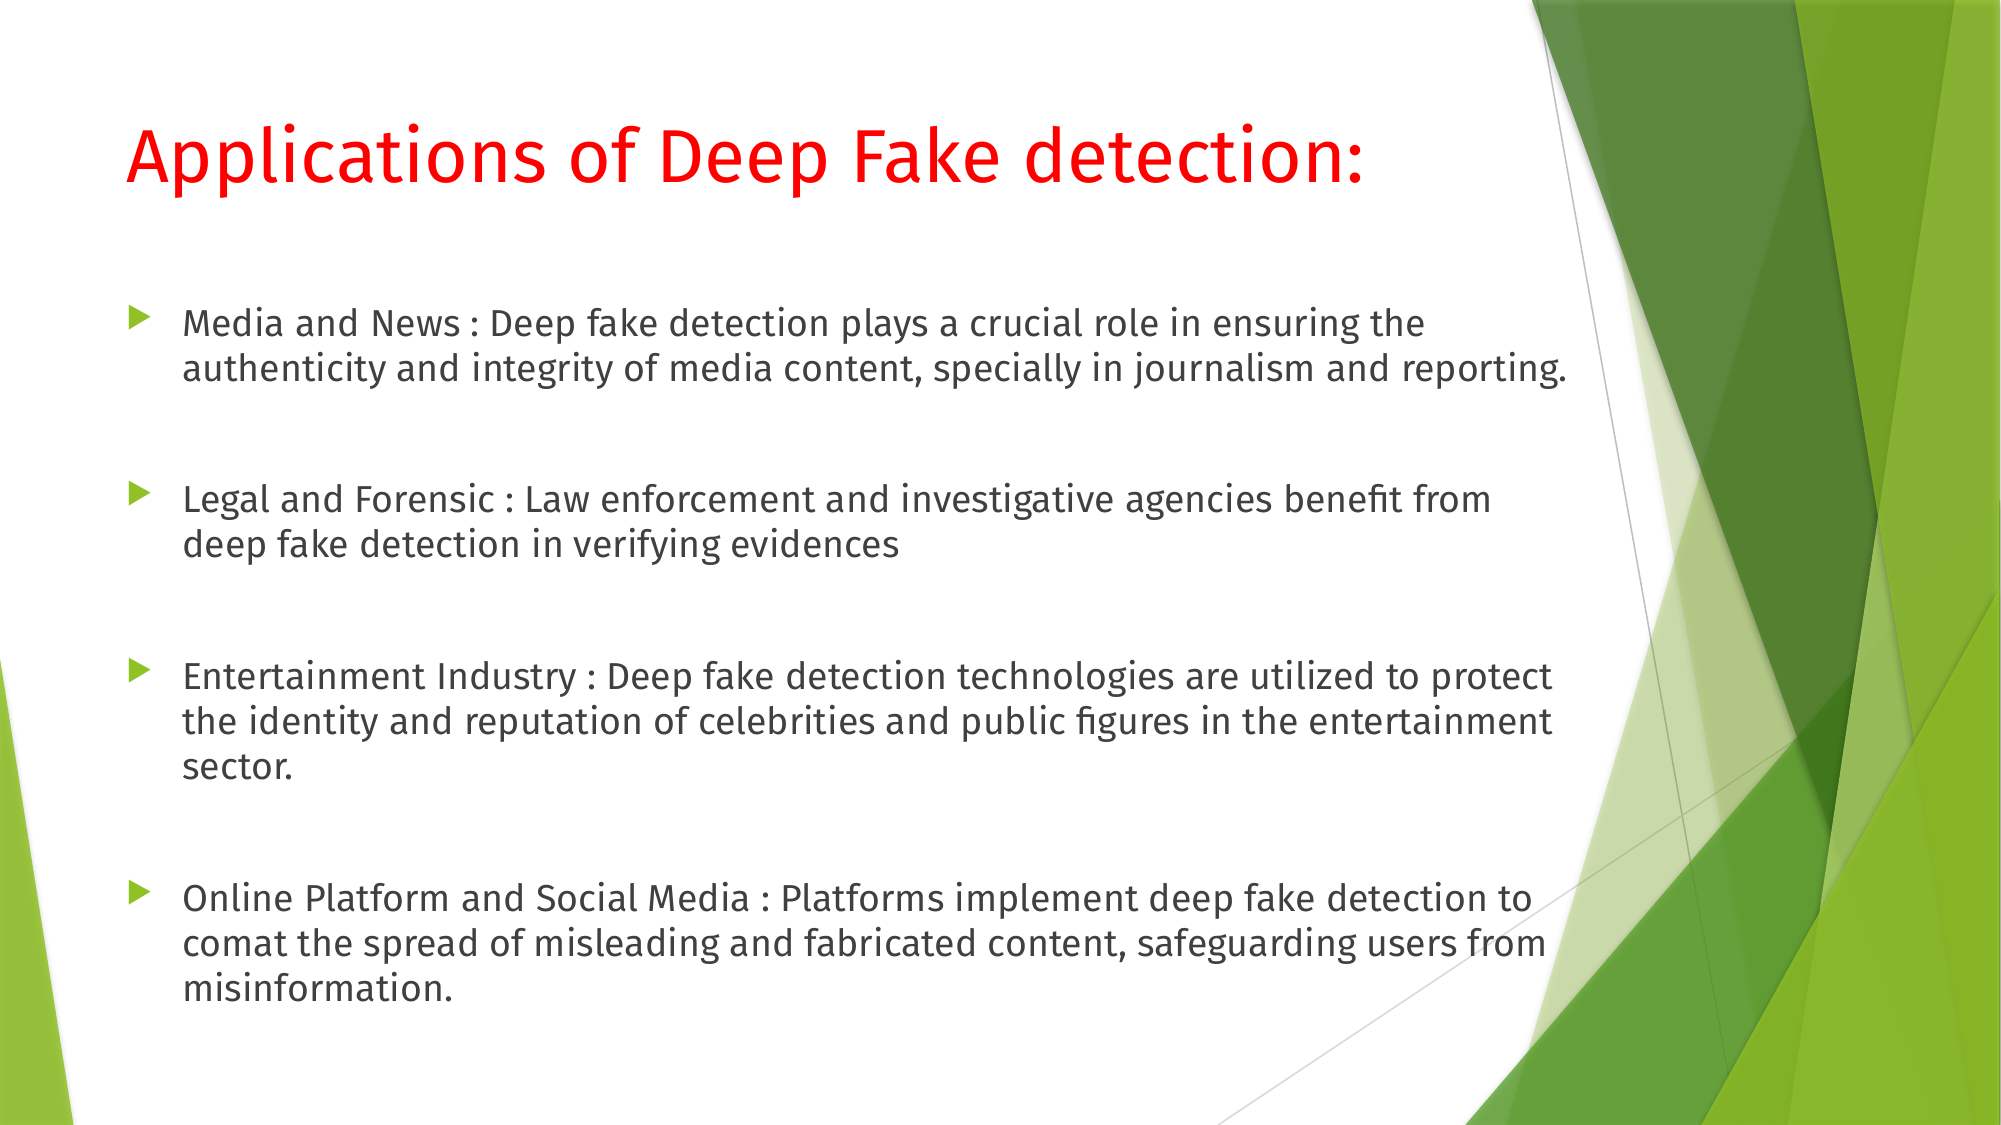

# Applications of Deep Fake detection:
Media and News : Deep fake detection plays a crucial role in ensuring the authenticity and integrity of media content, specially in journalism and reporting.

Legal and Forensic : Law enforcement and investigative agencies benefit from deep fake detection in verifying evidences

Entertainment Industry : Deep fake detection technologies are utilized to protect the identity and reputation of celebrities and public figures in the entertainment sector.

Online Platform and Social Media : Platforms implement deep fake detection to comat the spread of misleading and fabricated content, safeguarding users from misinformation.